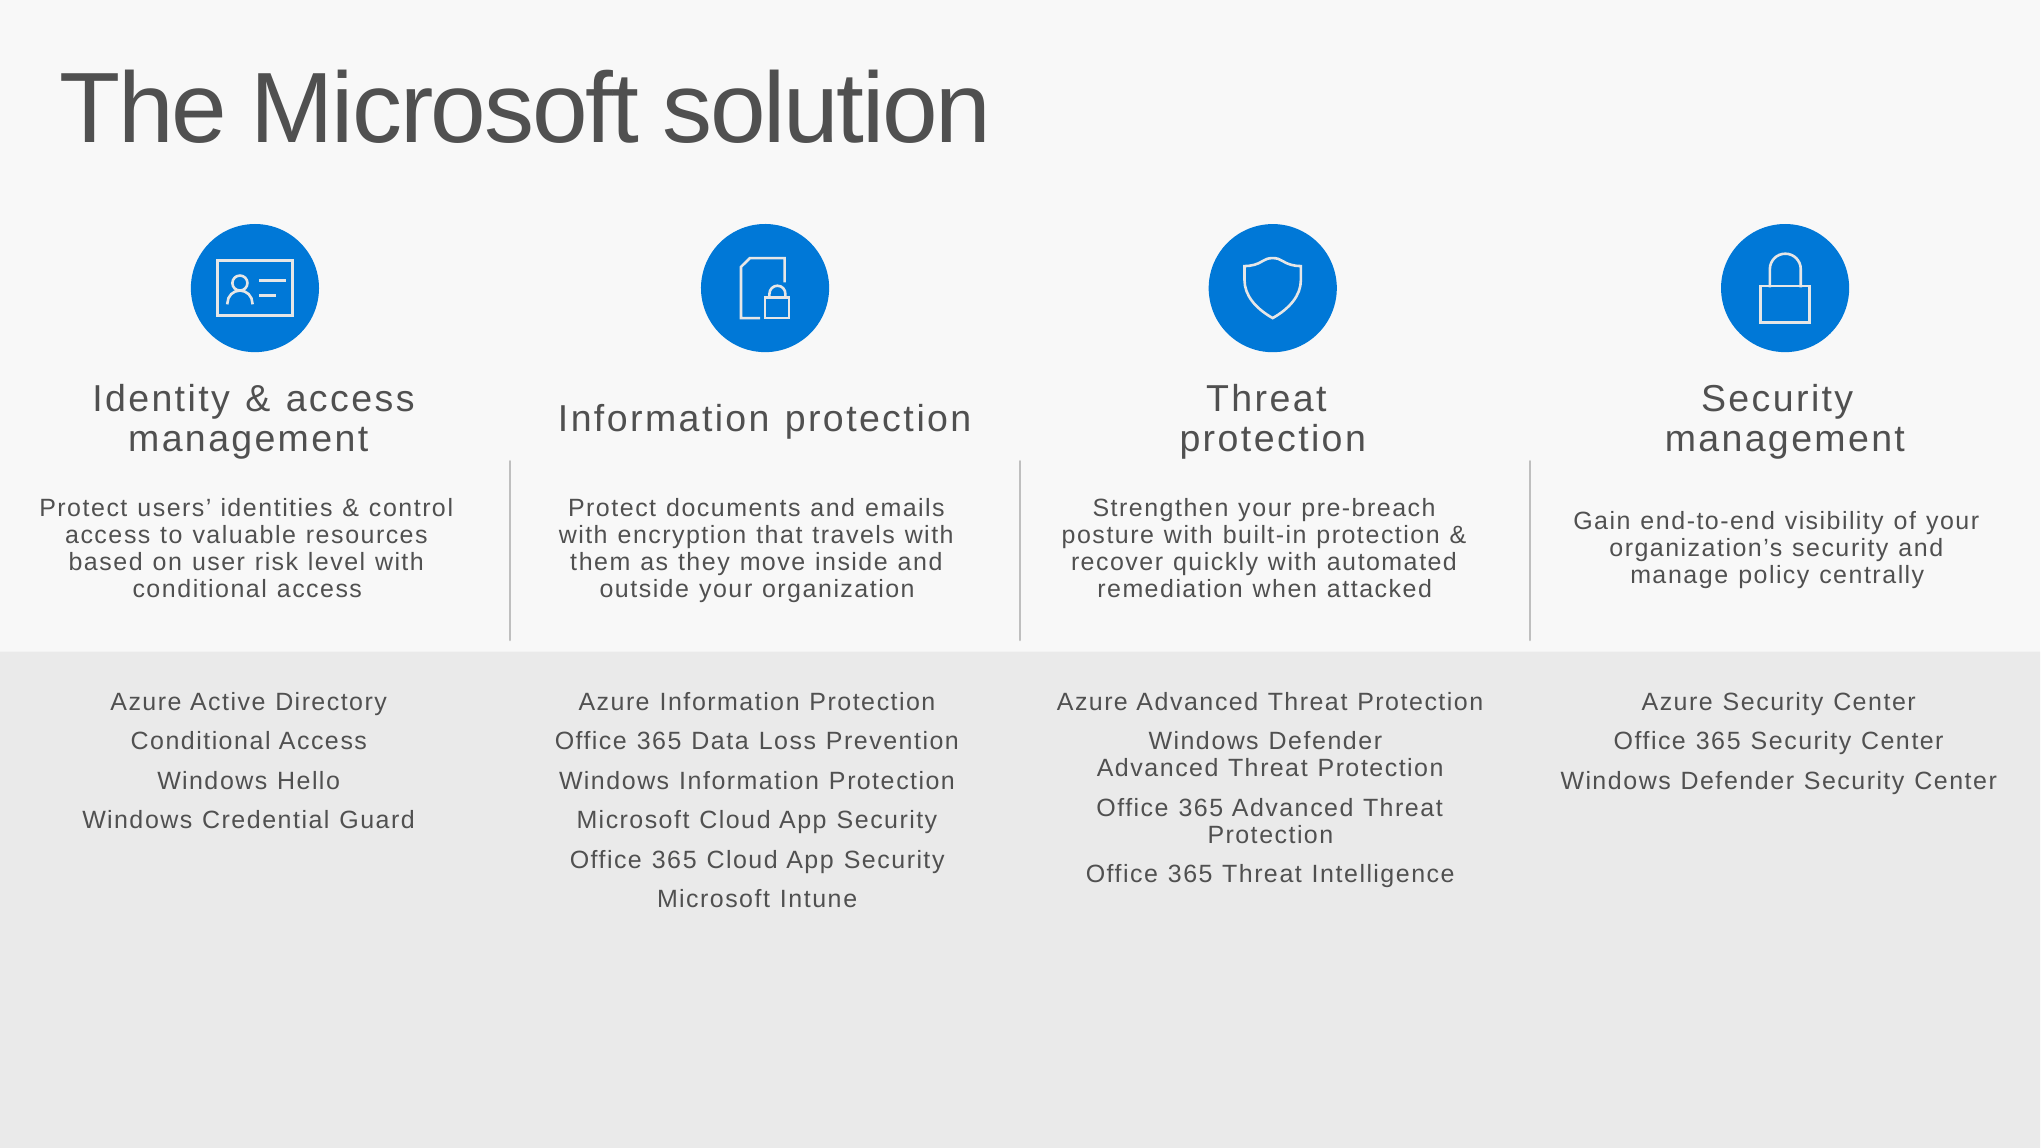

The Microsoft solution

Identity & access management
Information protection
Threat
protection
Security
management
Protect users’ identities & control access to valuable resources based on user risk level with conditional access
Protect documents and emails with encryption that travels with them as they move inside and outside your organization
Strengthen your pre-breach posture with built-in protection & recover quickly with automated remediation when attacked
Gain end-to-end visibility of your organization’s security and manage policy centrally

Azure Active Directory
Conditional Access
Windows Hello
Windows Credential Guard
Azure Information Protection
Office 365 Data Loss Prevention
Windows Information Protection
Microsoft Cloud App Security
Office 365 Cloud App Security
Microsoft Intune
Azure Advanced Threat Protection
Windows Defender
Advanced Threat Protection
Office 365 Advanced Threat Protection
Office 365 Threat Intelligence
Azure Security Center
Office 365 Security Center
Windows Defender Security Center